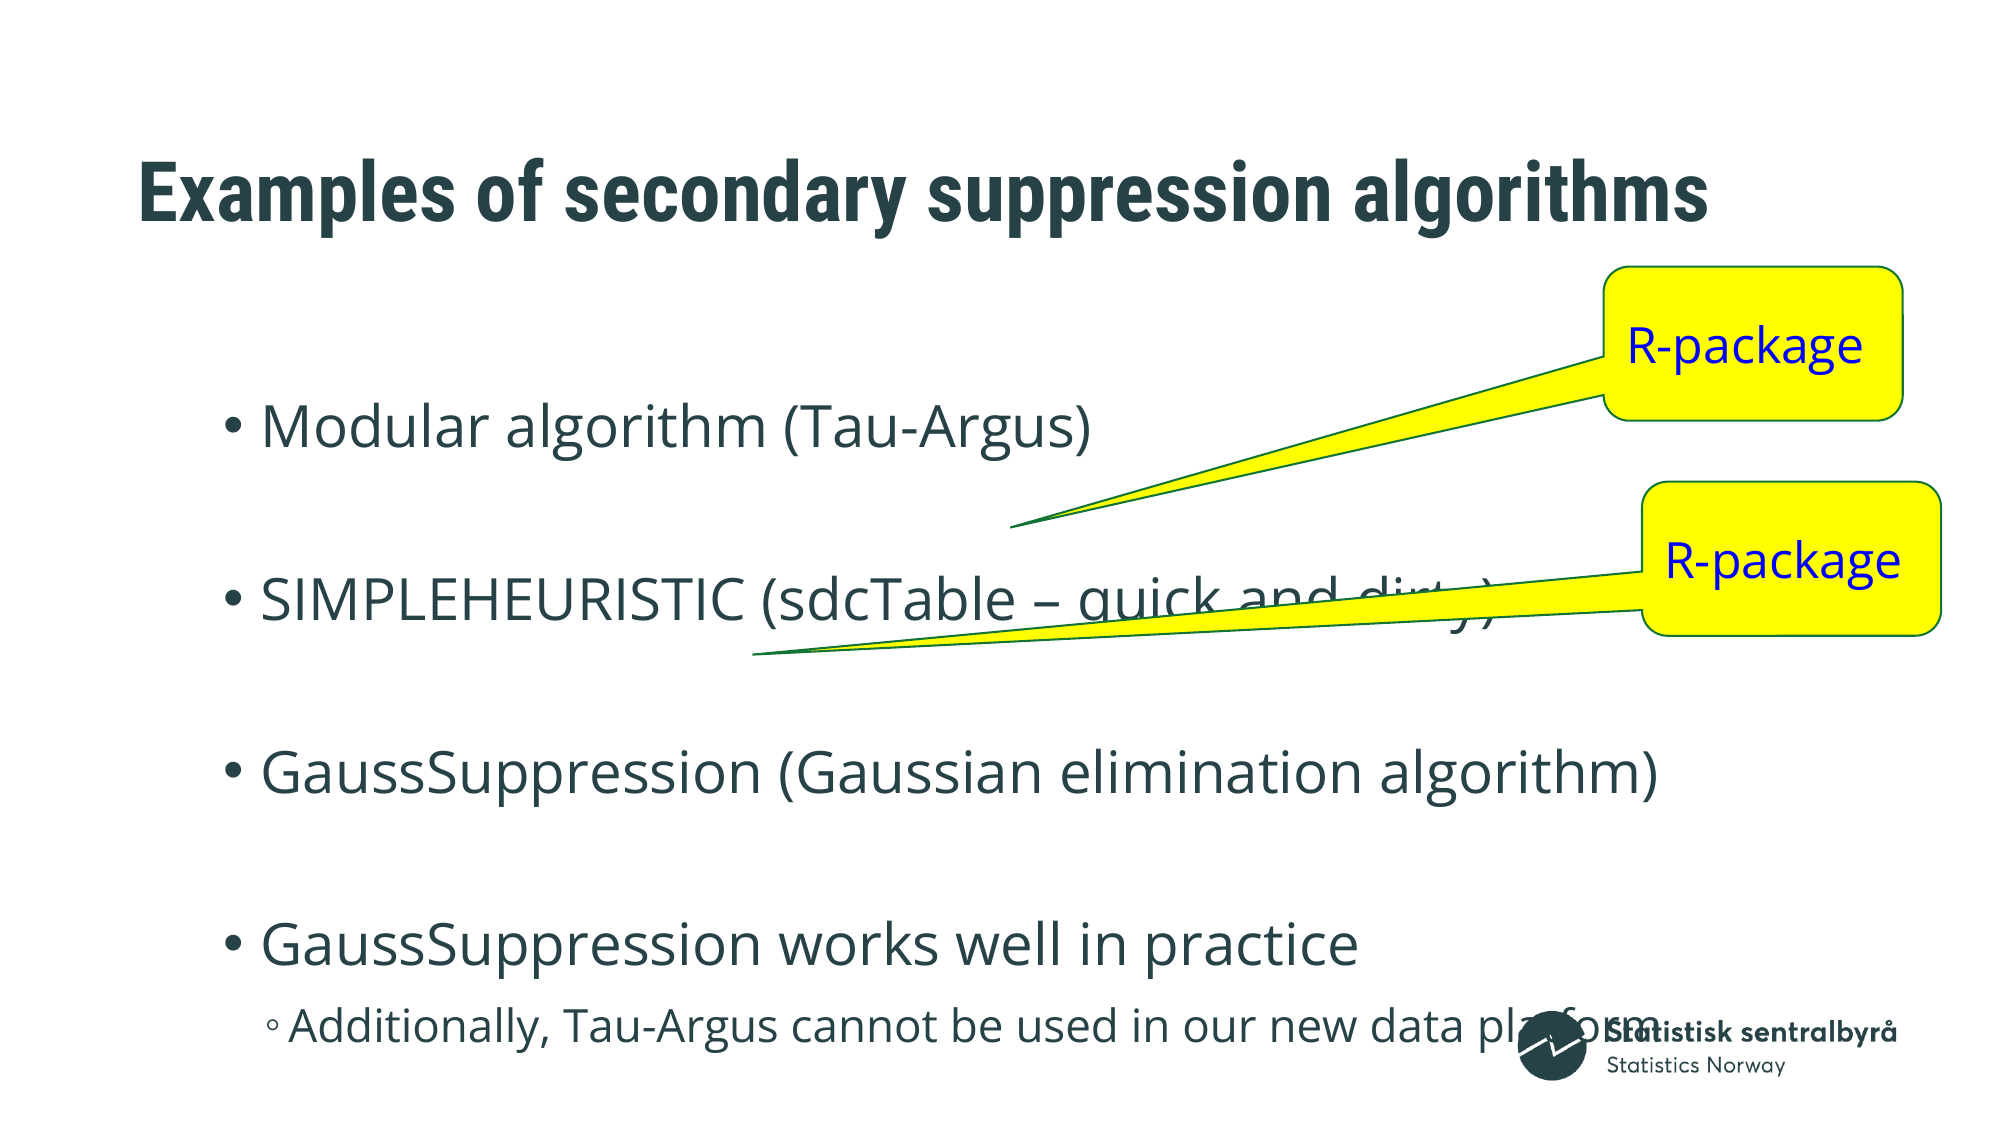

# Examples of secondary suppression algorithms
R-package
Modular algorithm (Tau-Argus)

SIMPLEHEURISTIC (sdcTable – quick and dirty)

GaussSuppression (Gaussian elimination algorithm)

GaussSuppression works well in practice
Additionally, Tau-Argus cannot be used in our new data platform
R-package